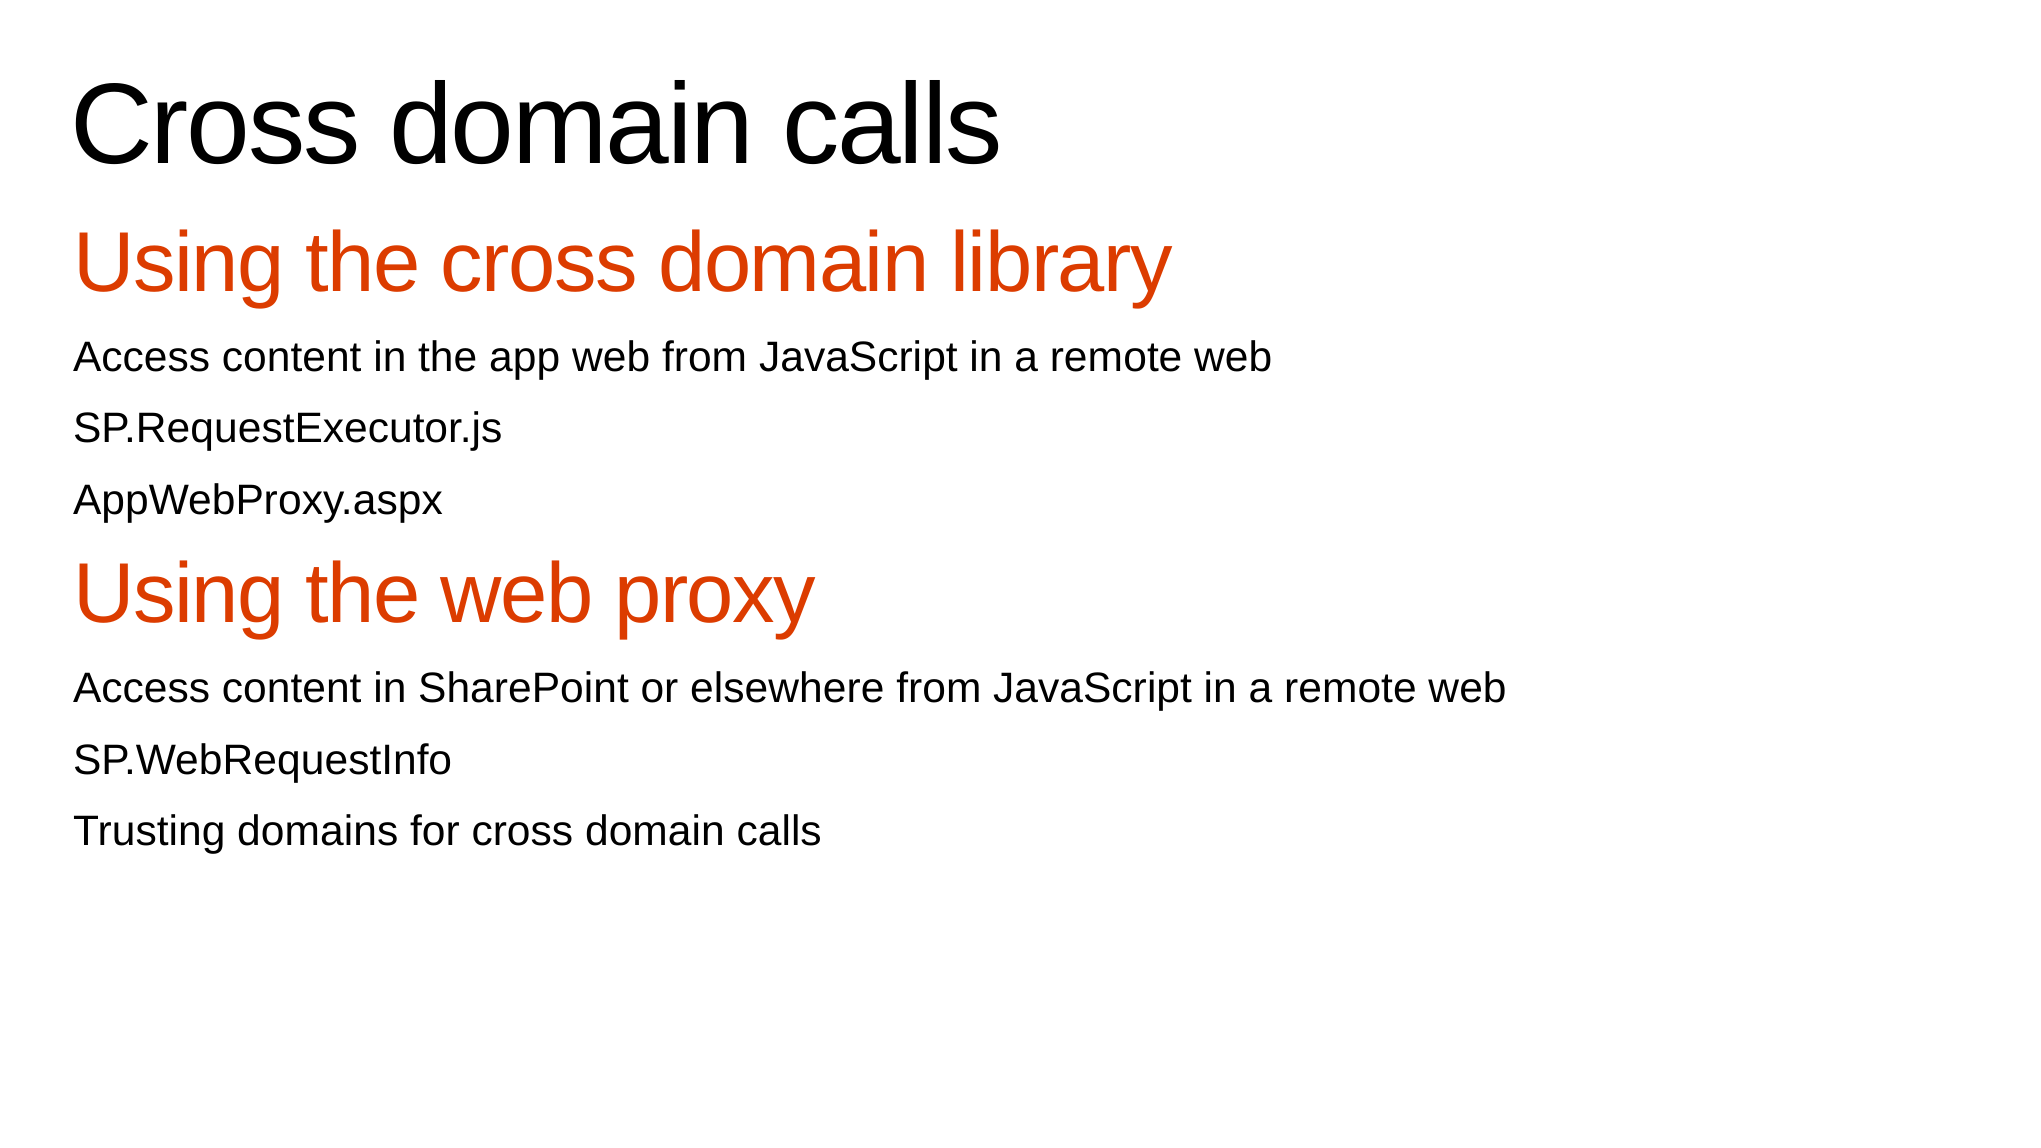

# Cross domain calls
Using the cross domain library
Access content in the app web from JavaScript in a remote web
SP.RequestExecutor.js
AppWebProxy.aspx
Using the web proxy
Access content in SharePoint or elsewhere from JavaScript in a remote web
SP.WebRequestInfo
Trusting domains for cross domain calls